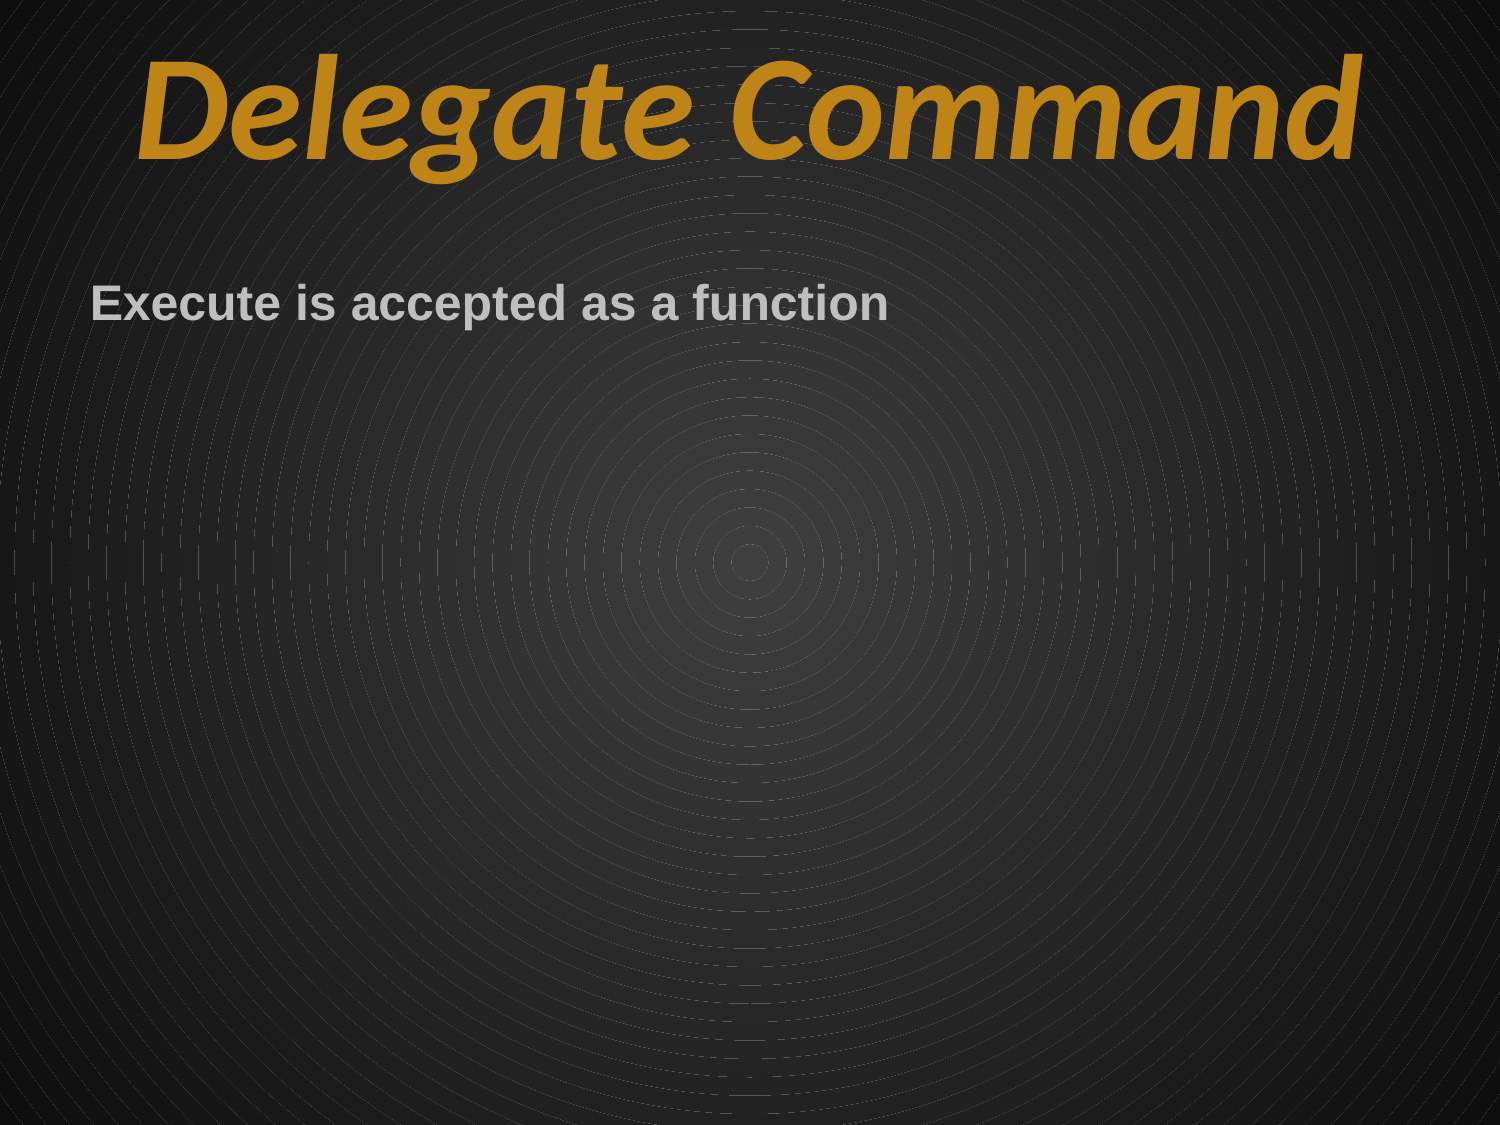

# Delegate Command
Execute is accepted as a function